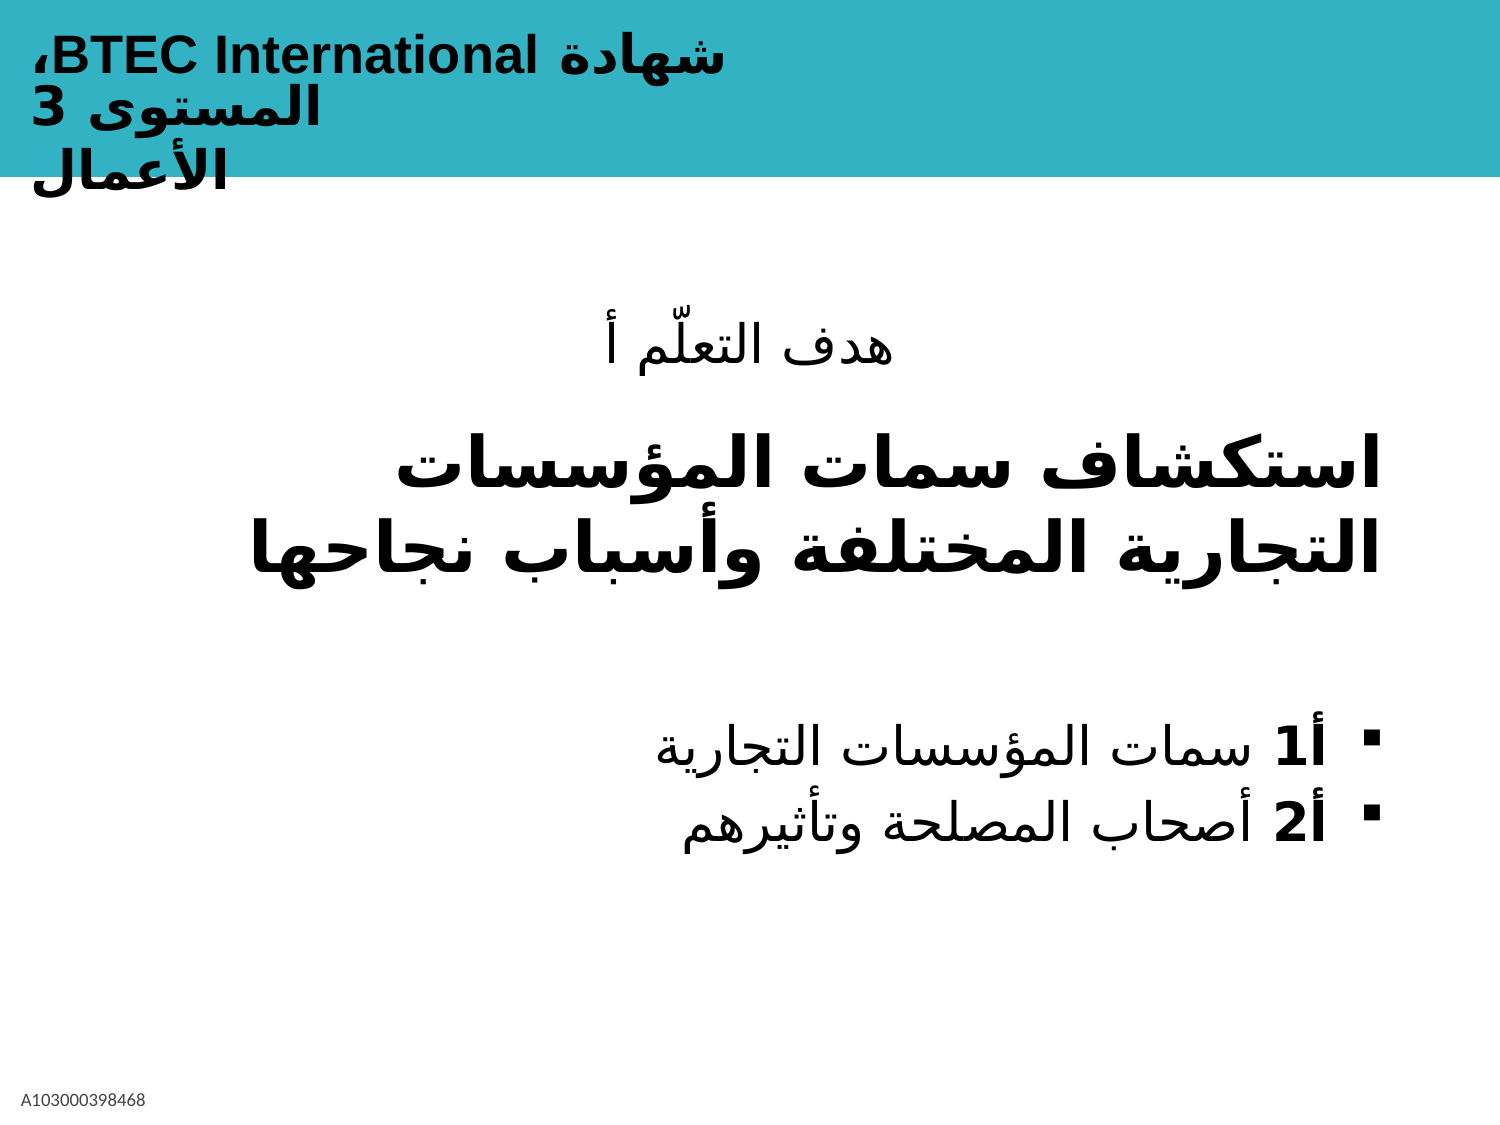

# هدف التعلّم أ
استكشاف سمات المؤسسات التجارية المختلفة وأسباب نجاحها

أ1 سمات المؤسسات التجارية
أ2 أصحاب المصلحة وتأثيرهم

A103000398468